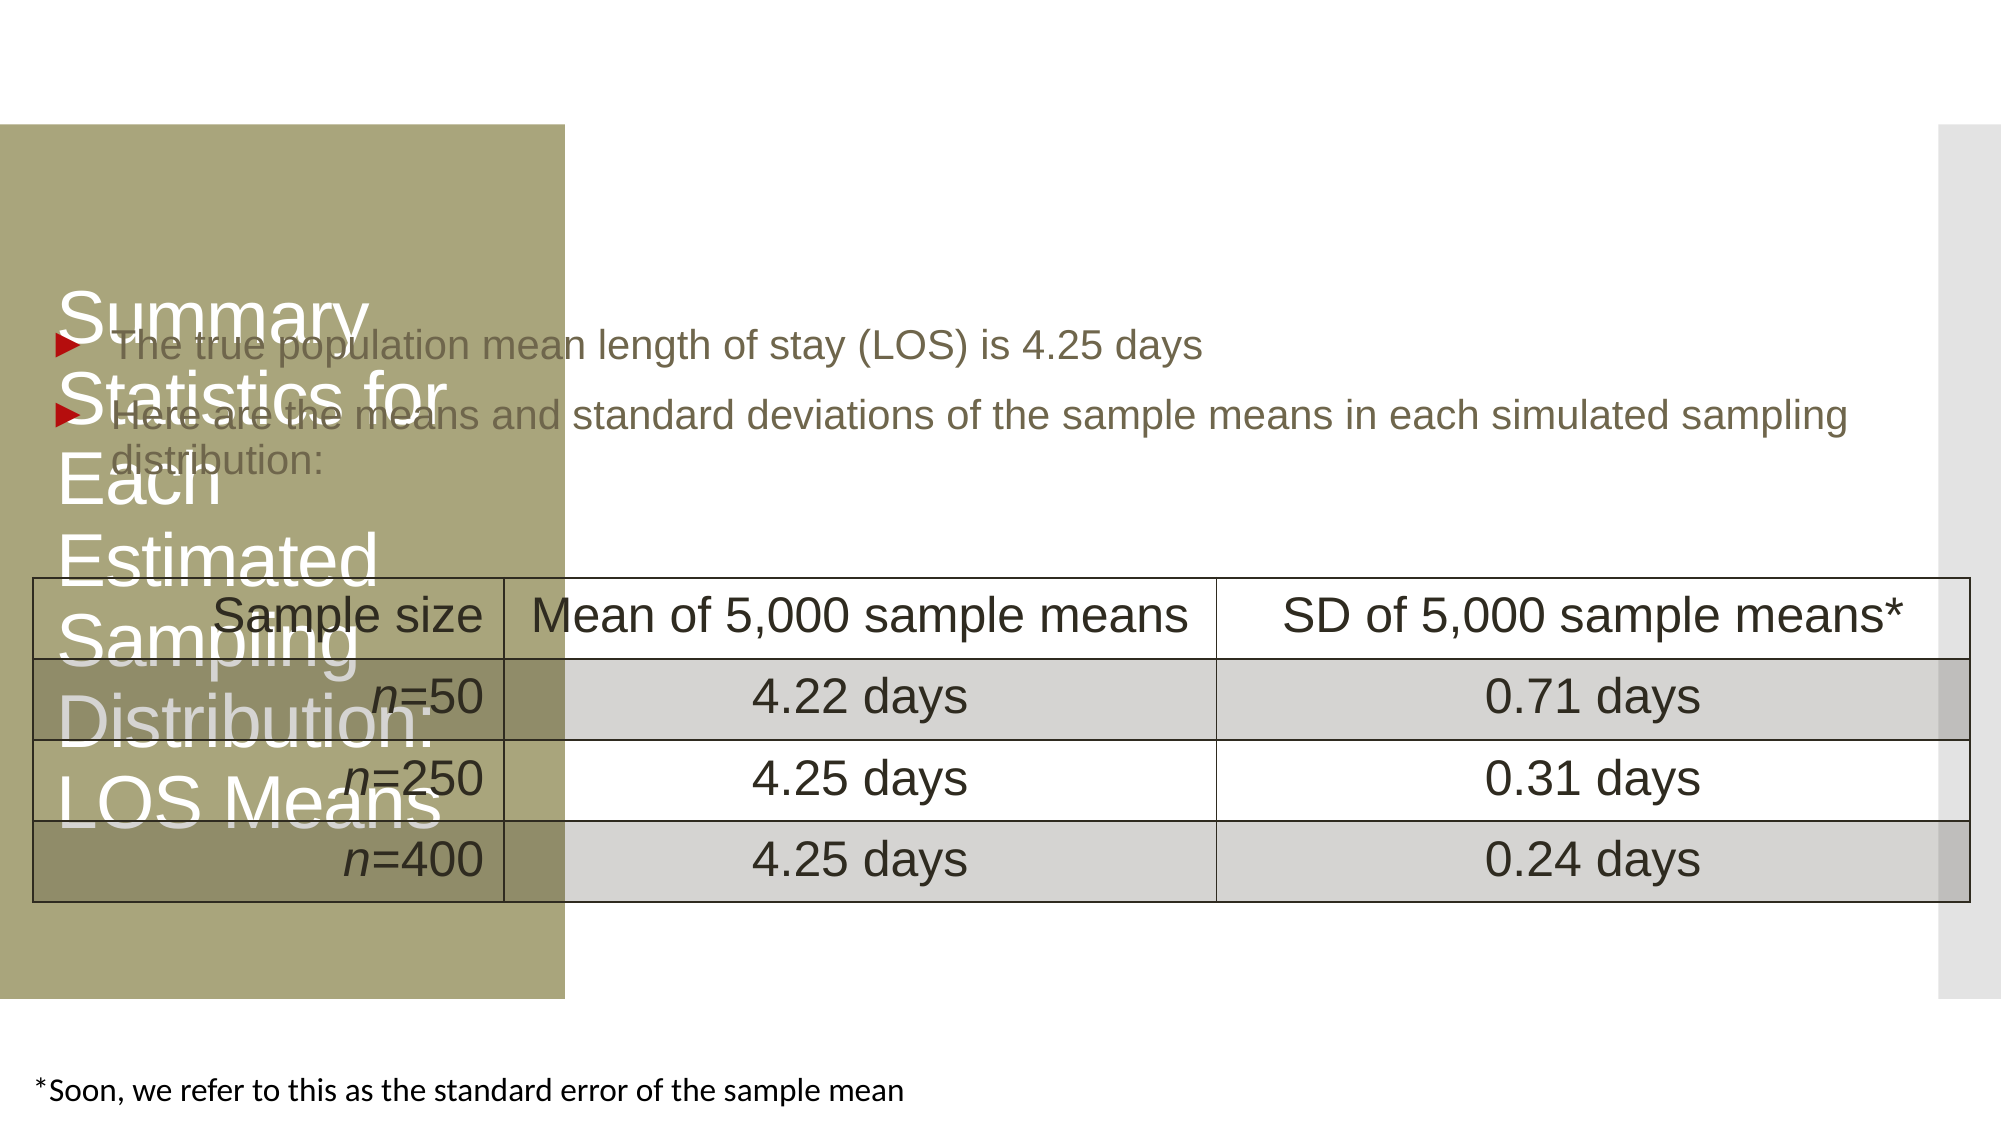

# Summary Statistics for Each Estimated Sampling Distribution: LOS Means
The true population mean length of stay (LOS) is 4.25 days
Here are the means and standard deviations of the sample means in each simulated sampling distribution:
| Sample size | Mean of 5,000 sample means | SD of 5,000 sample means\* |
| --- | --- | --- |
| n=50 | 4.22 days | 0.71 days |
| n=250 | 4.25 days | 0.31 days |
| n=400 | 4.25 days | 0.24 days |
*Soon, we refer to this as the standard error of the sample mean